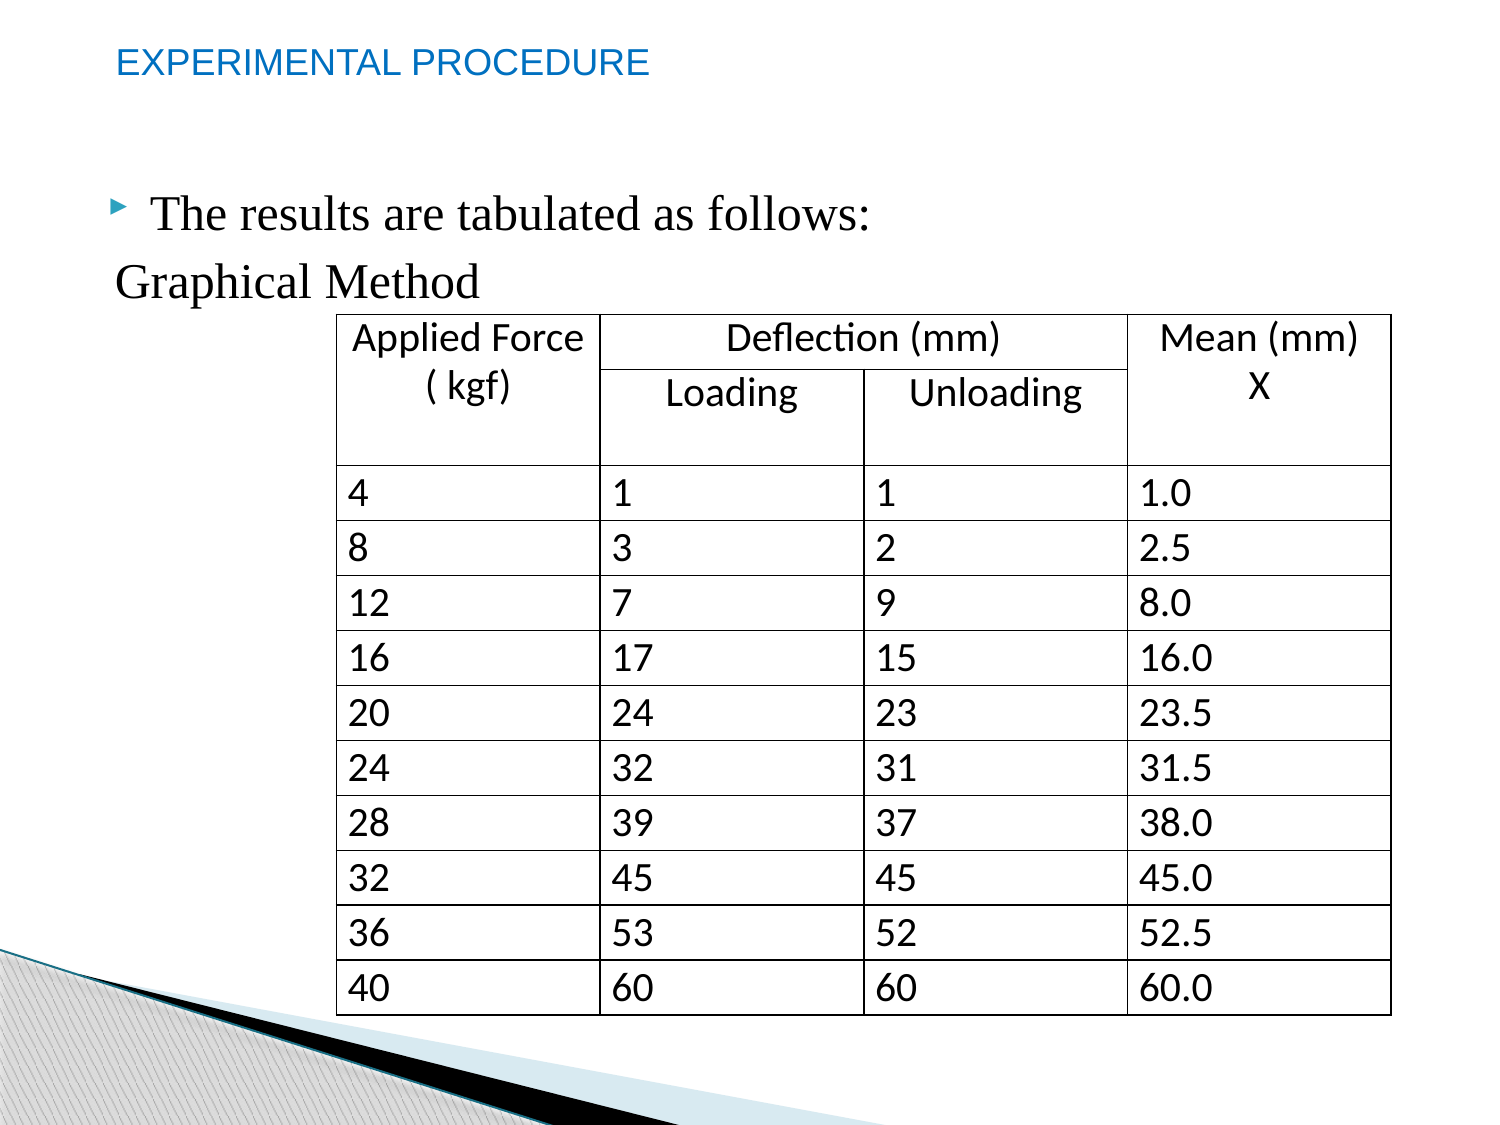

EXPERIMENTAL PROCEDURE
The results are tabulated as follows:
  Graphical Method
| Applied Force ( kgf) | Deflection (mm) |  | Mean (mm) X |
| --- | --- | --- | --- |
|  | Loading | Unloading |  |
| 4 | 1 | 1 | 1.0 |
| 8 | 3 | 2 | 2.5 |
| 12 | 7 | 9 | 8.0 |
| 16 | 17 | 15 | 16.0 |
| 20 | 24 | 23 | 23.5 |
| 24 | 32 | 31 | 31.5 |
| 28 | 39 | 37 | 38.0 |
| 32 | 45 | 45 | 45.0 |
| 36 | 53 | 52 | 52.5 |
| 40 | 60 | 60 | 60.0 |